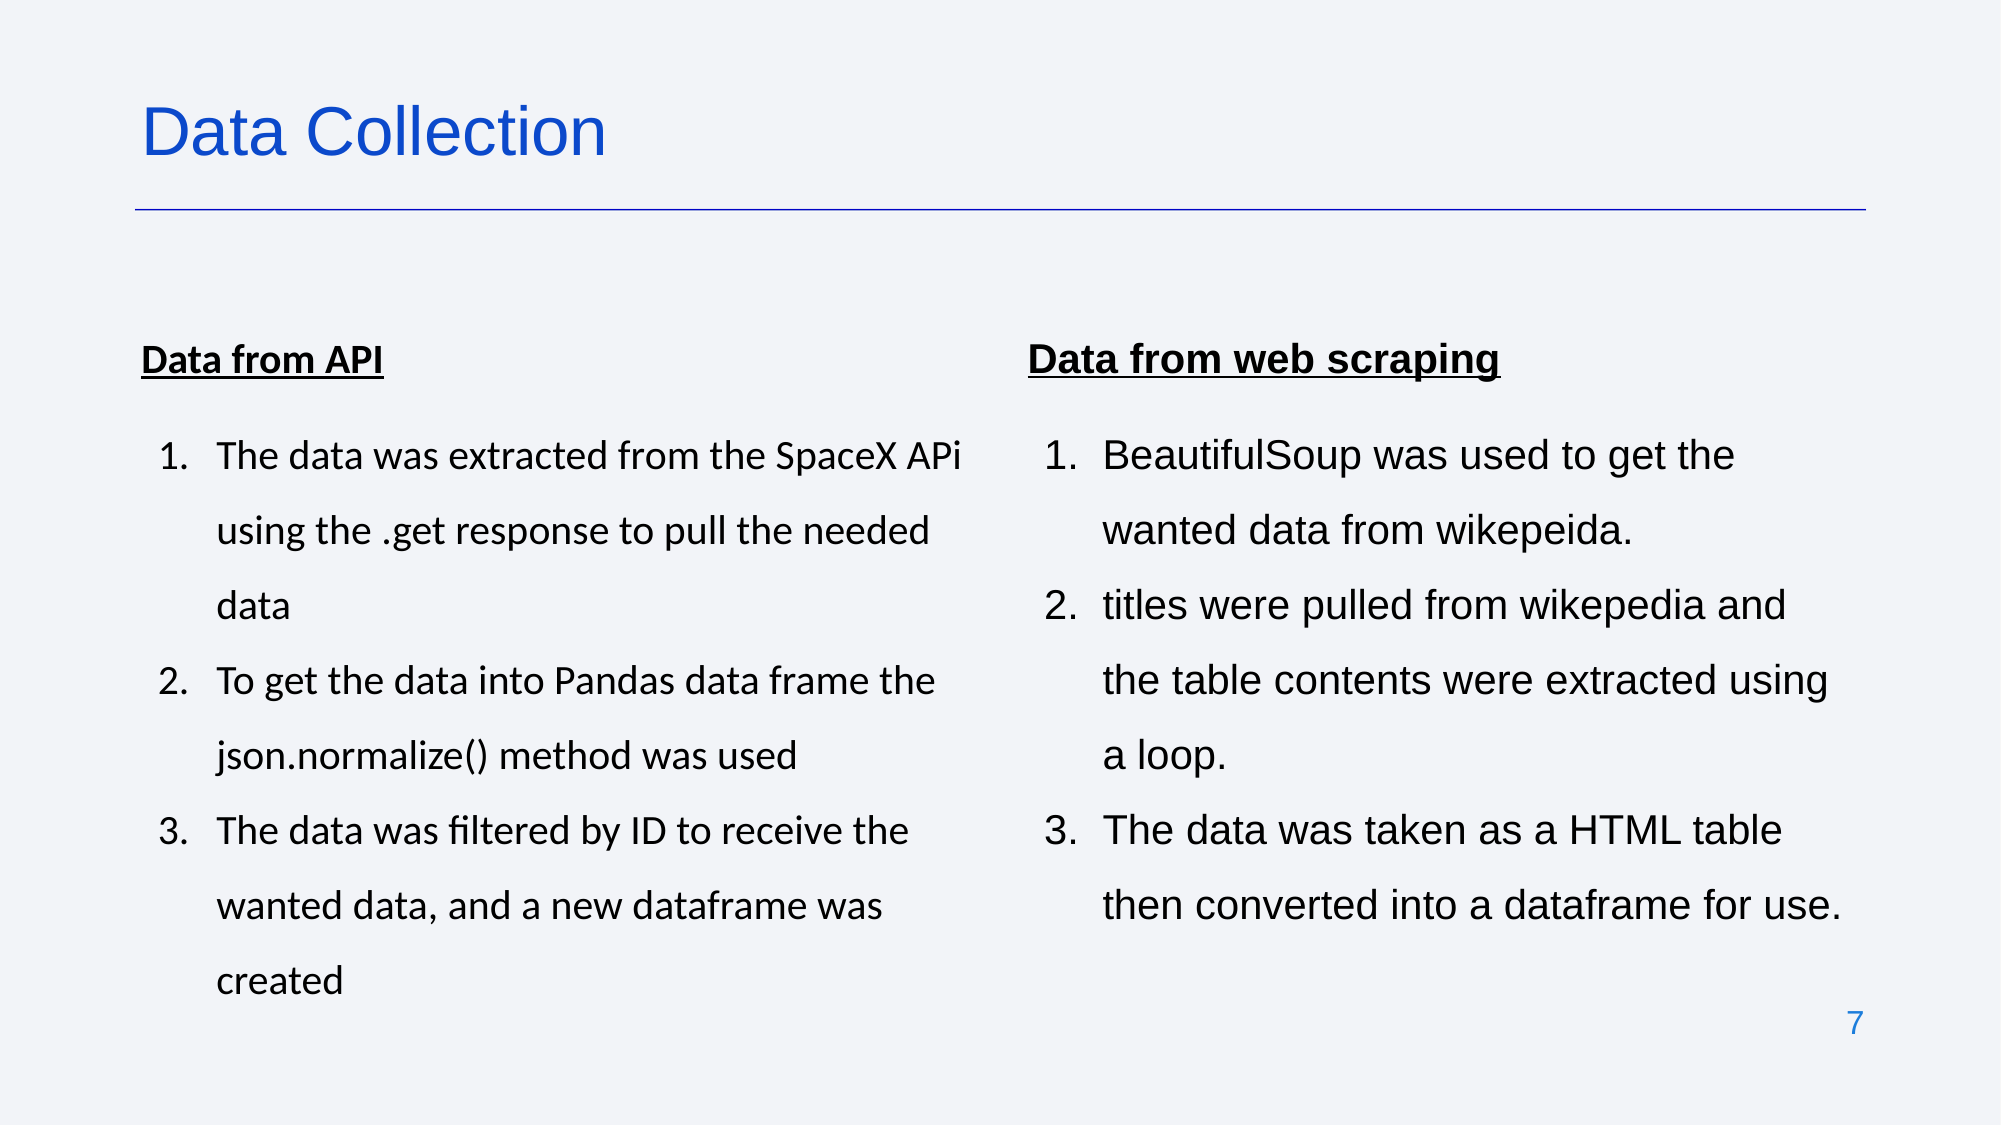

Data Collection
Data from API
The data was extracted from the SpaceX APi using the .get response to pull the needed data
To get the data into Pandas data frame the json.normalize() method was used
The data was filtered by ID to receive the wanted data, and a new dataframe was created

Data from web scraping
BeautifulSoup was used to get the wanted data from wikepeida.
titles were pulled from wikepedia and the table contents were extracted using a loop.
The data was taken as a HTML table then converted into a dataframe for use.
7